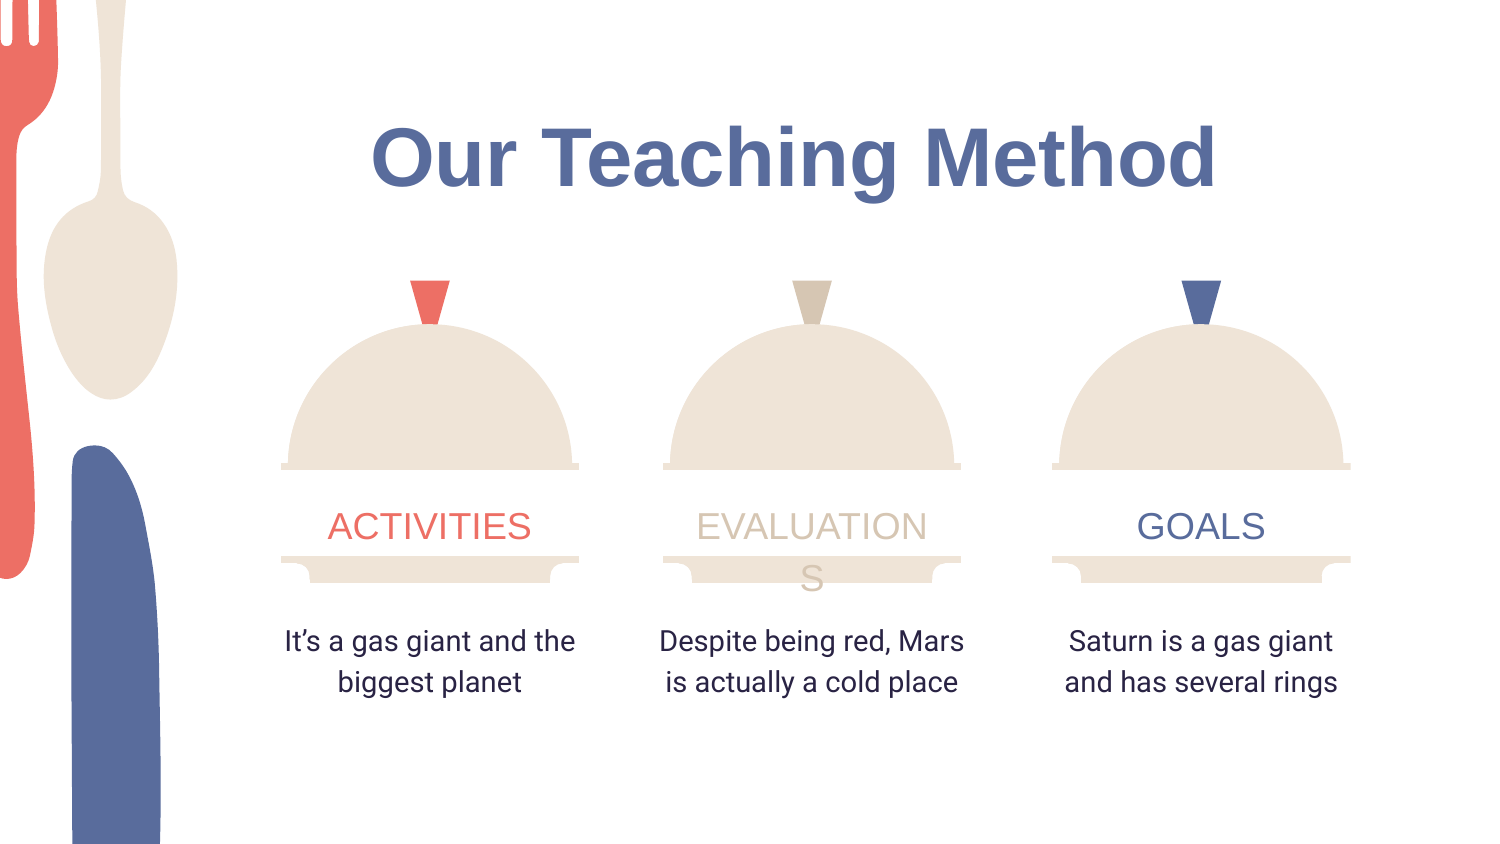

# Our Teaching Method
ACTIVITIES
EVALUATIONS
GOALS
It’s a gas giant and the biggest planet
Despite being red, Mars is actually a cold place
Saturn is a gas giant and has several rings